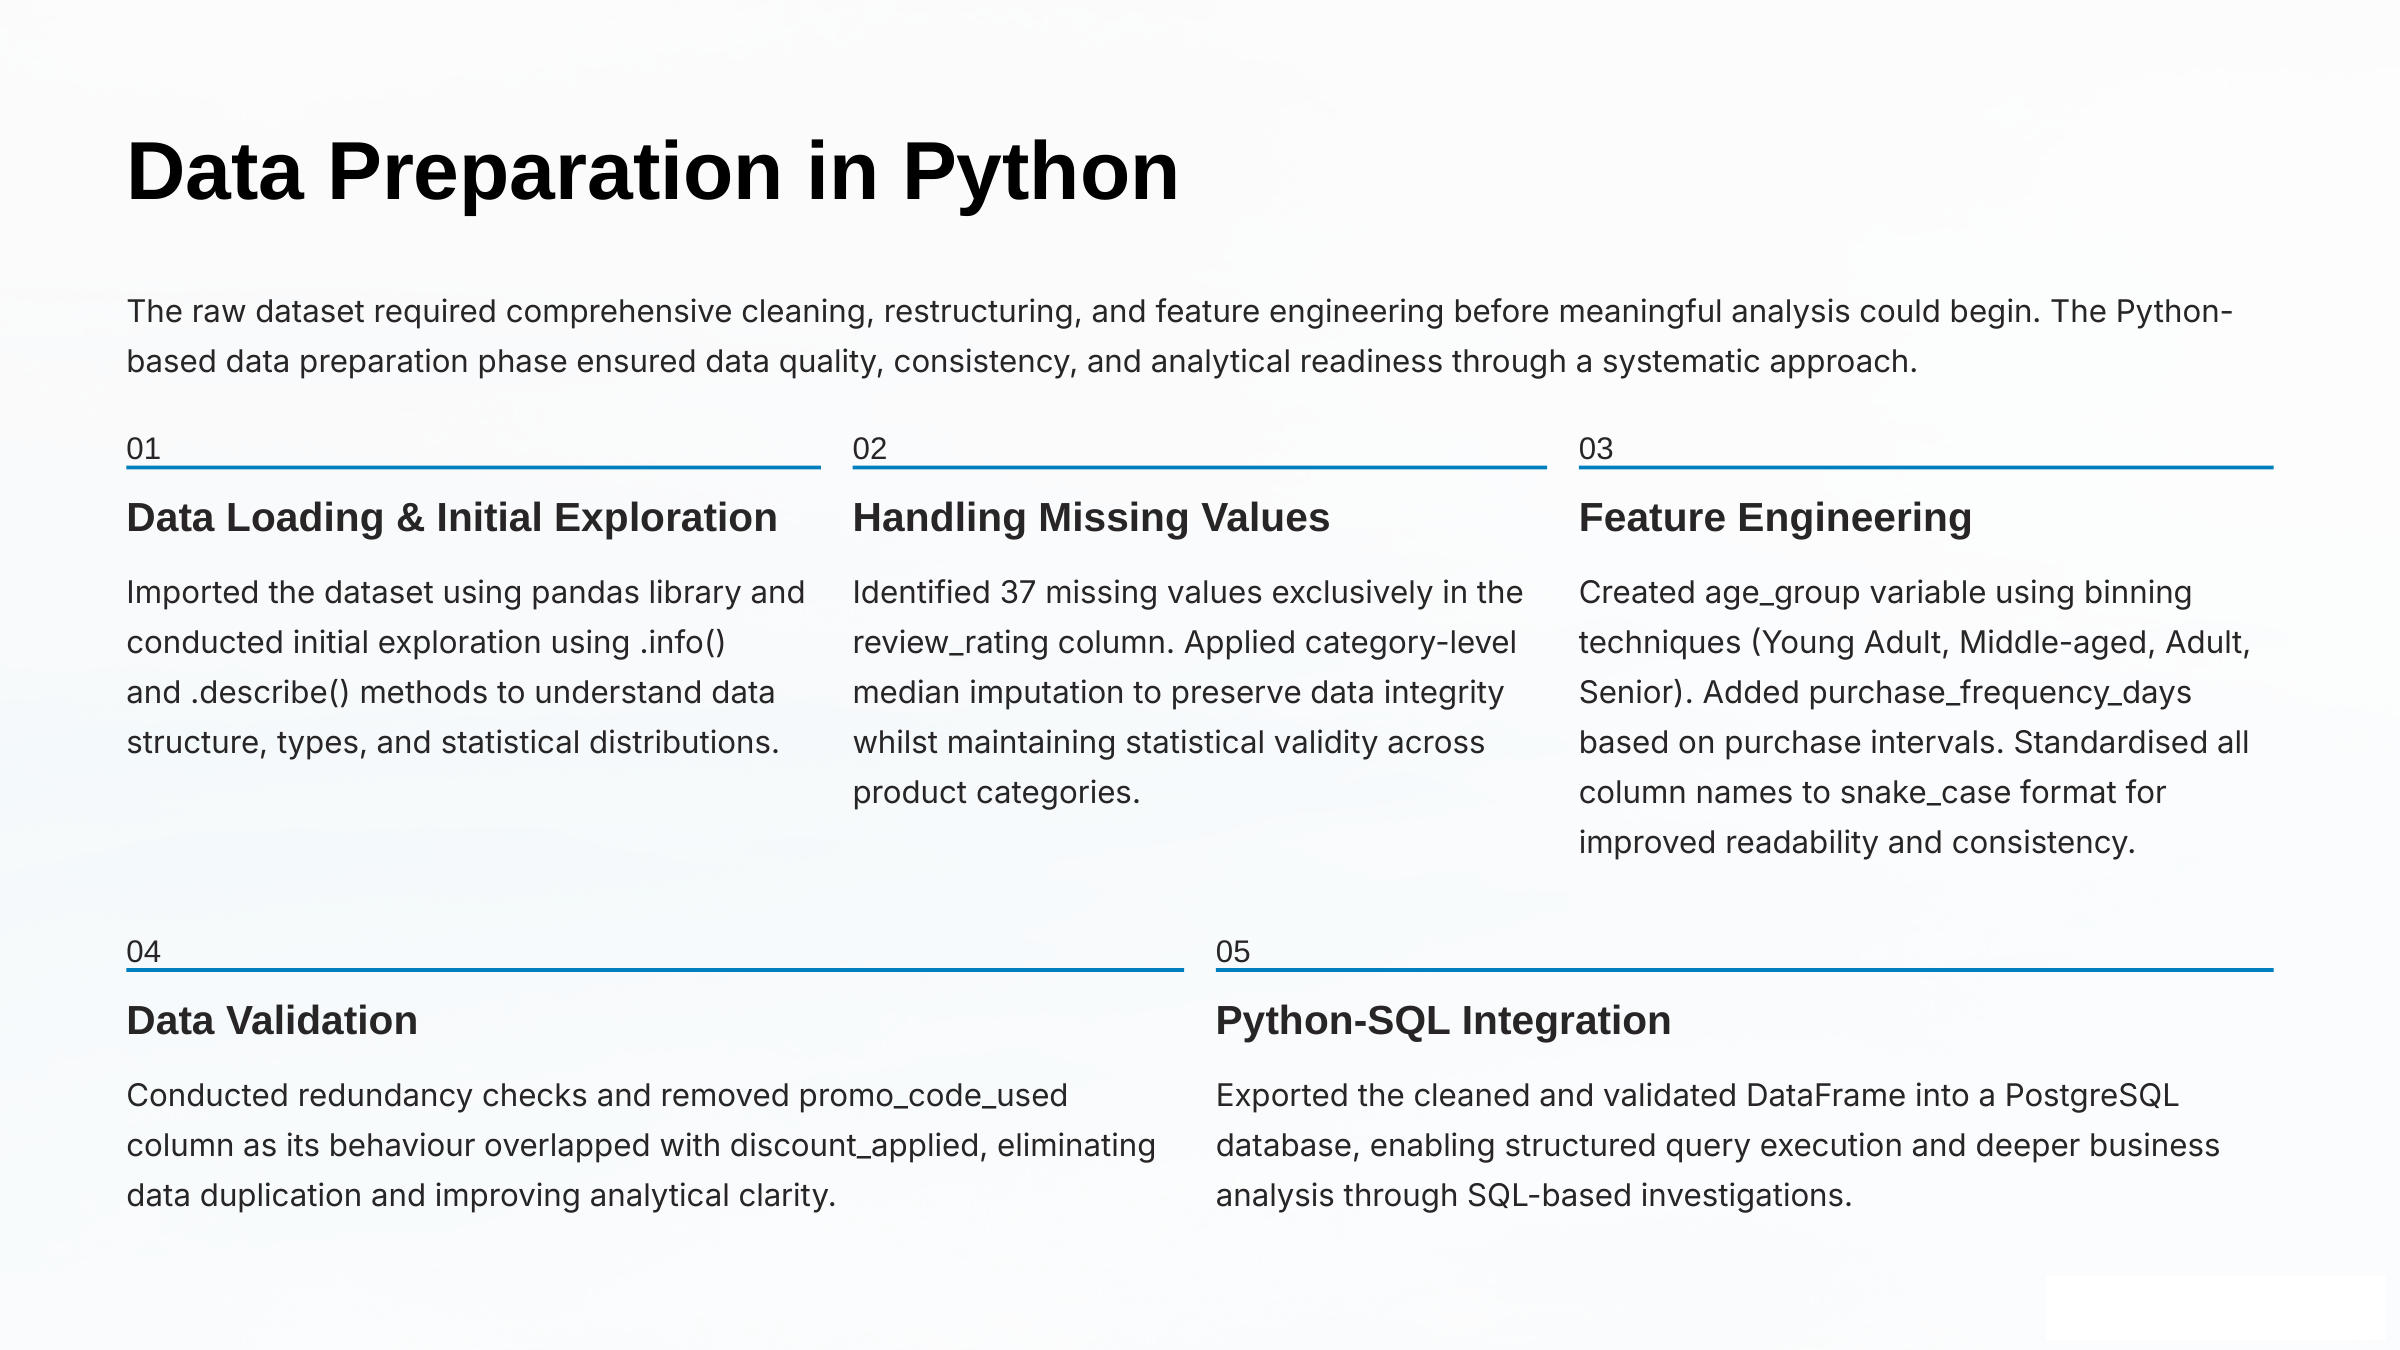

Data Preparation in Python
The raw dataset required comprehensive cleaning, restructuring, and feature engineering before meaningful analysis could begin. The Python-based data preparation phase ensured data quality, consistency, and analytical readiness through a systematic approach.
01
02
03

Data Loading & Initial Exploration
Handling Missing Values
Feature Engineering
Imported the dataset using pandas library and conducted initial exploration using .info() and .describe() methods to understand data structure, types, and statistical distributions.
Identified 37 missing values exclusively in the review_rating column. Applied category-level median imputation to preserve data integrity whilst maintaining statistical validity across product categories.
Created age_group variable using binning techniques (Young Adult, Middle-aged, Adult, Senior). Added purchase_frequency_days based on purchase intervals. Standardised all column names to snake_case format for improved readability and consistency.
04
05

Data Validation
Python-SQL Integration
Conducted redundancy checks and removed promo_code_used column as its behaviour overlapped with discount_applied, eliminating data duplication and improving analytical clarity.
Exported the cleaned and validated DataFrame into a PostgreSQL database, enabling structured query execution and deeper business analysis through SQL-based investigations.